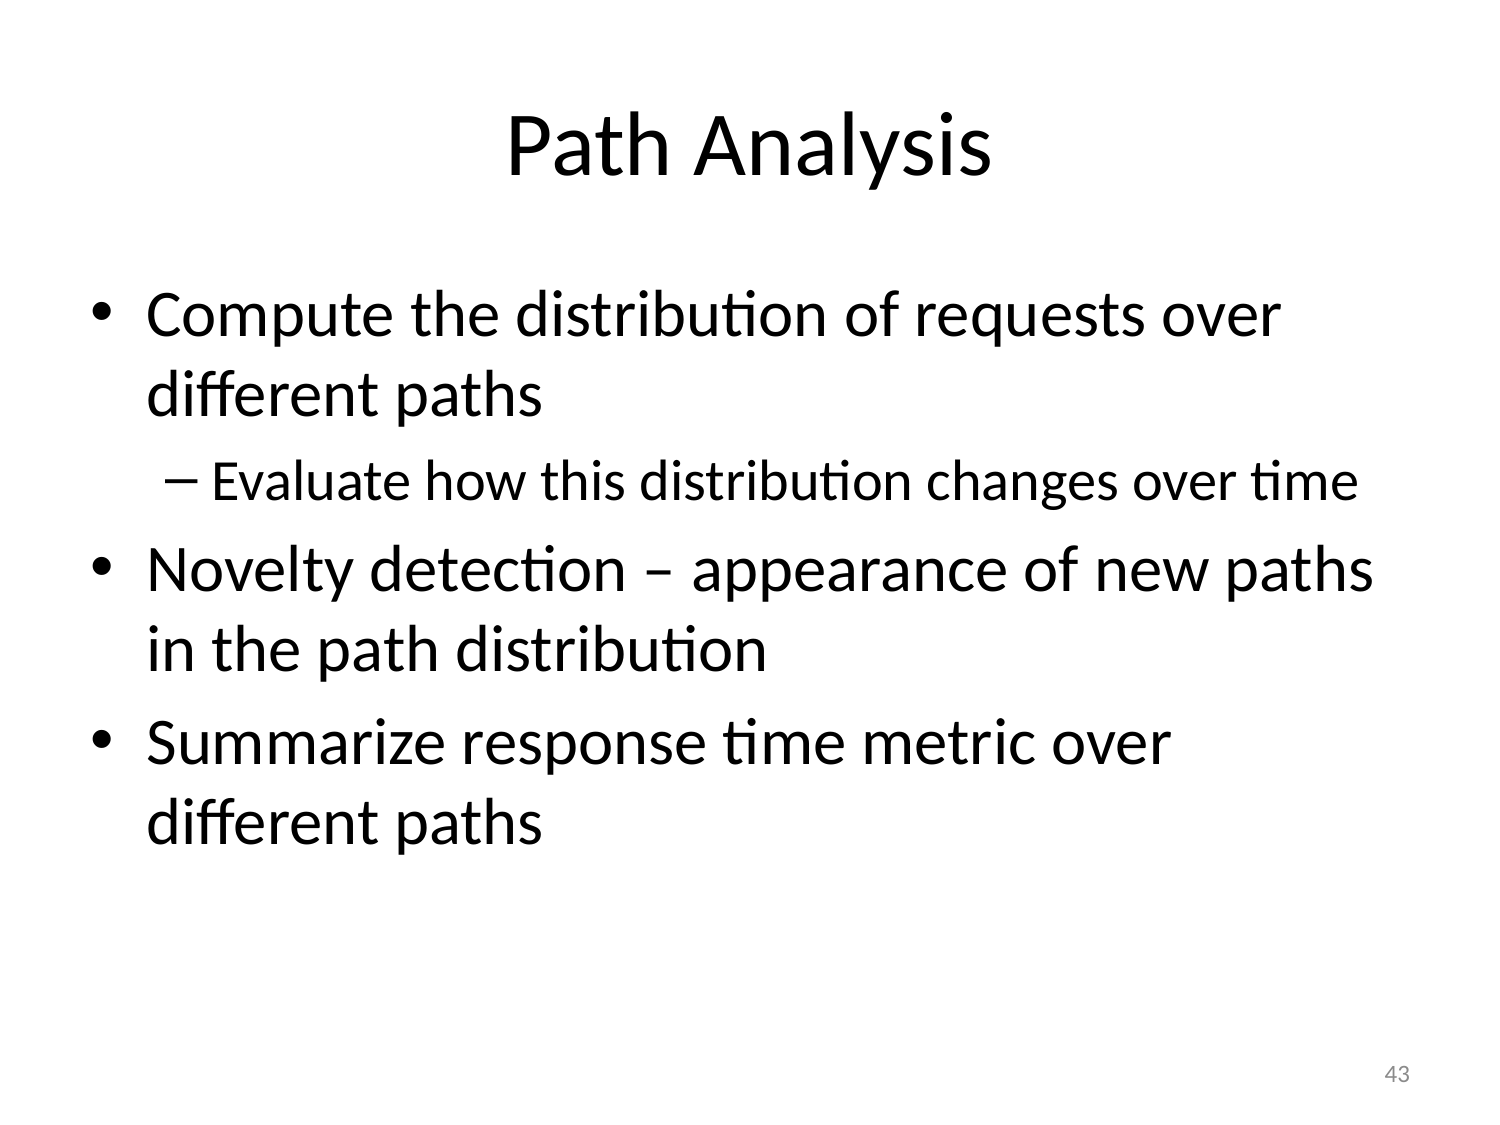

# Path Analysis
Compute the distribution of requests over different paths
Evaluate how this distribution changes over time
Novelty detection – appearance of new paths in the path distribution
Summarize response time metric over different paths
43